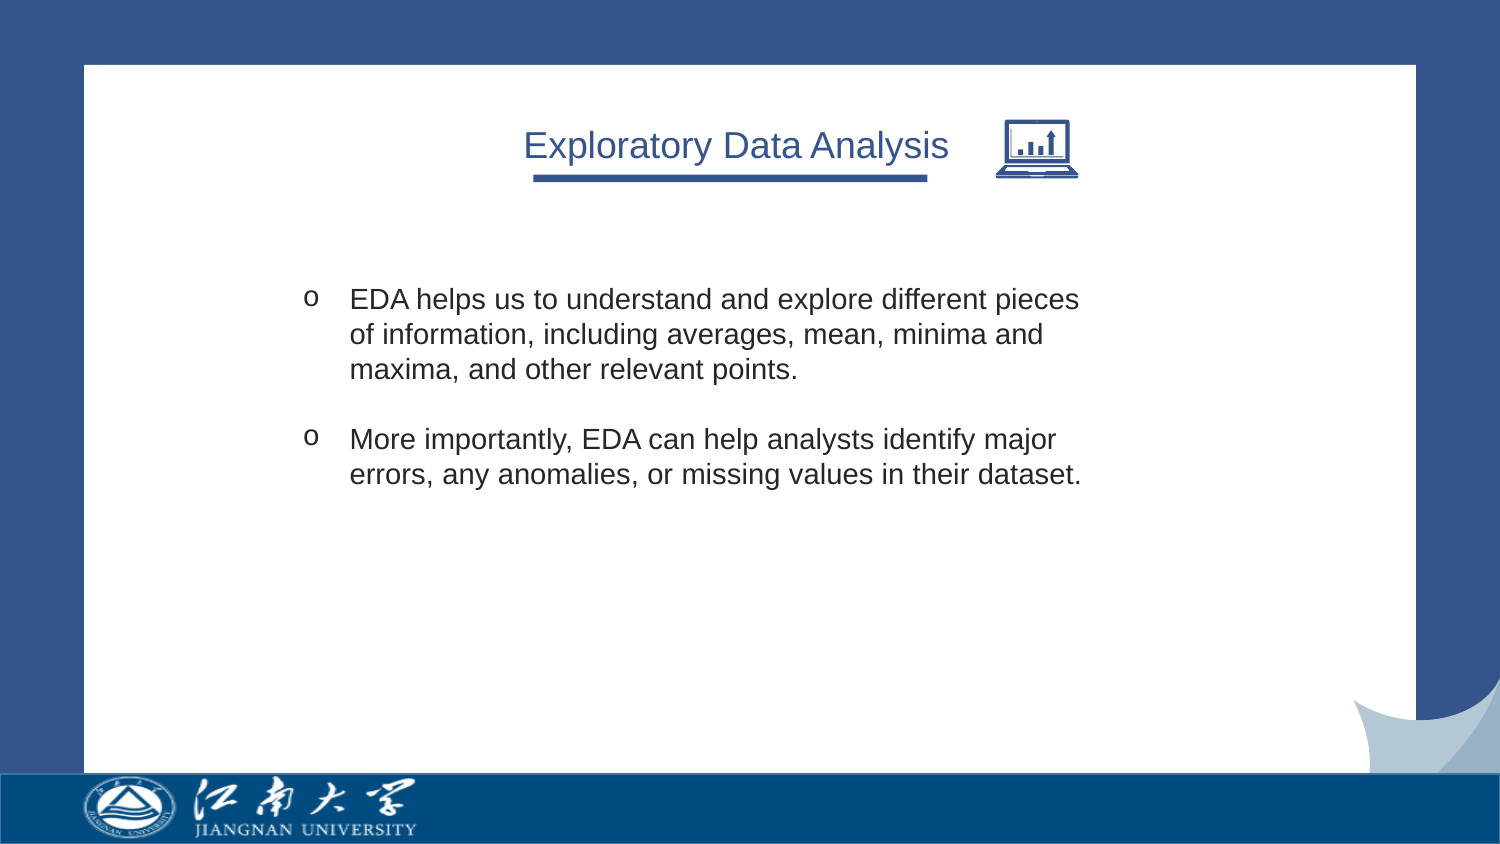

Exploratory Data Analysis

EDA helps us to understand and explore different pieces of information, including averages, mean, minima and maxima, and other relevant points.

More importantly, EDA can help analysts identify major errors, any anomalies, or missing values in their dataset.